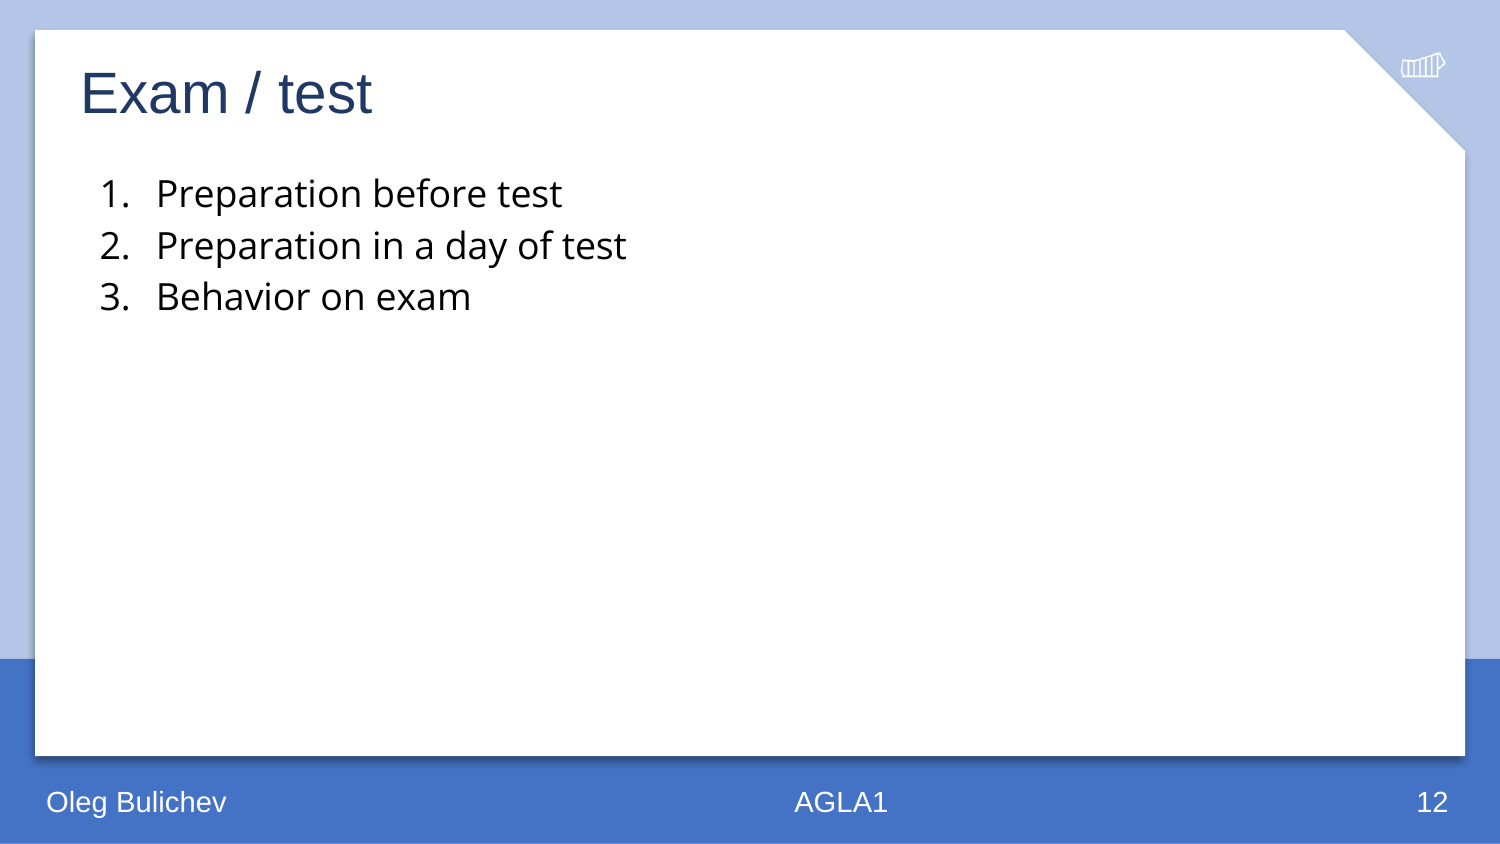

# Exam / test
Preparation before test
Preparation in a day of test
Behavior on exam